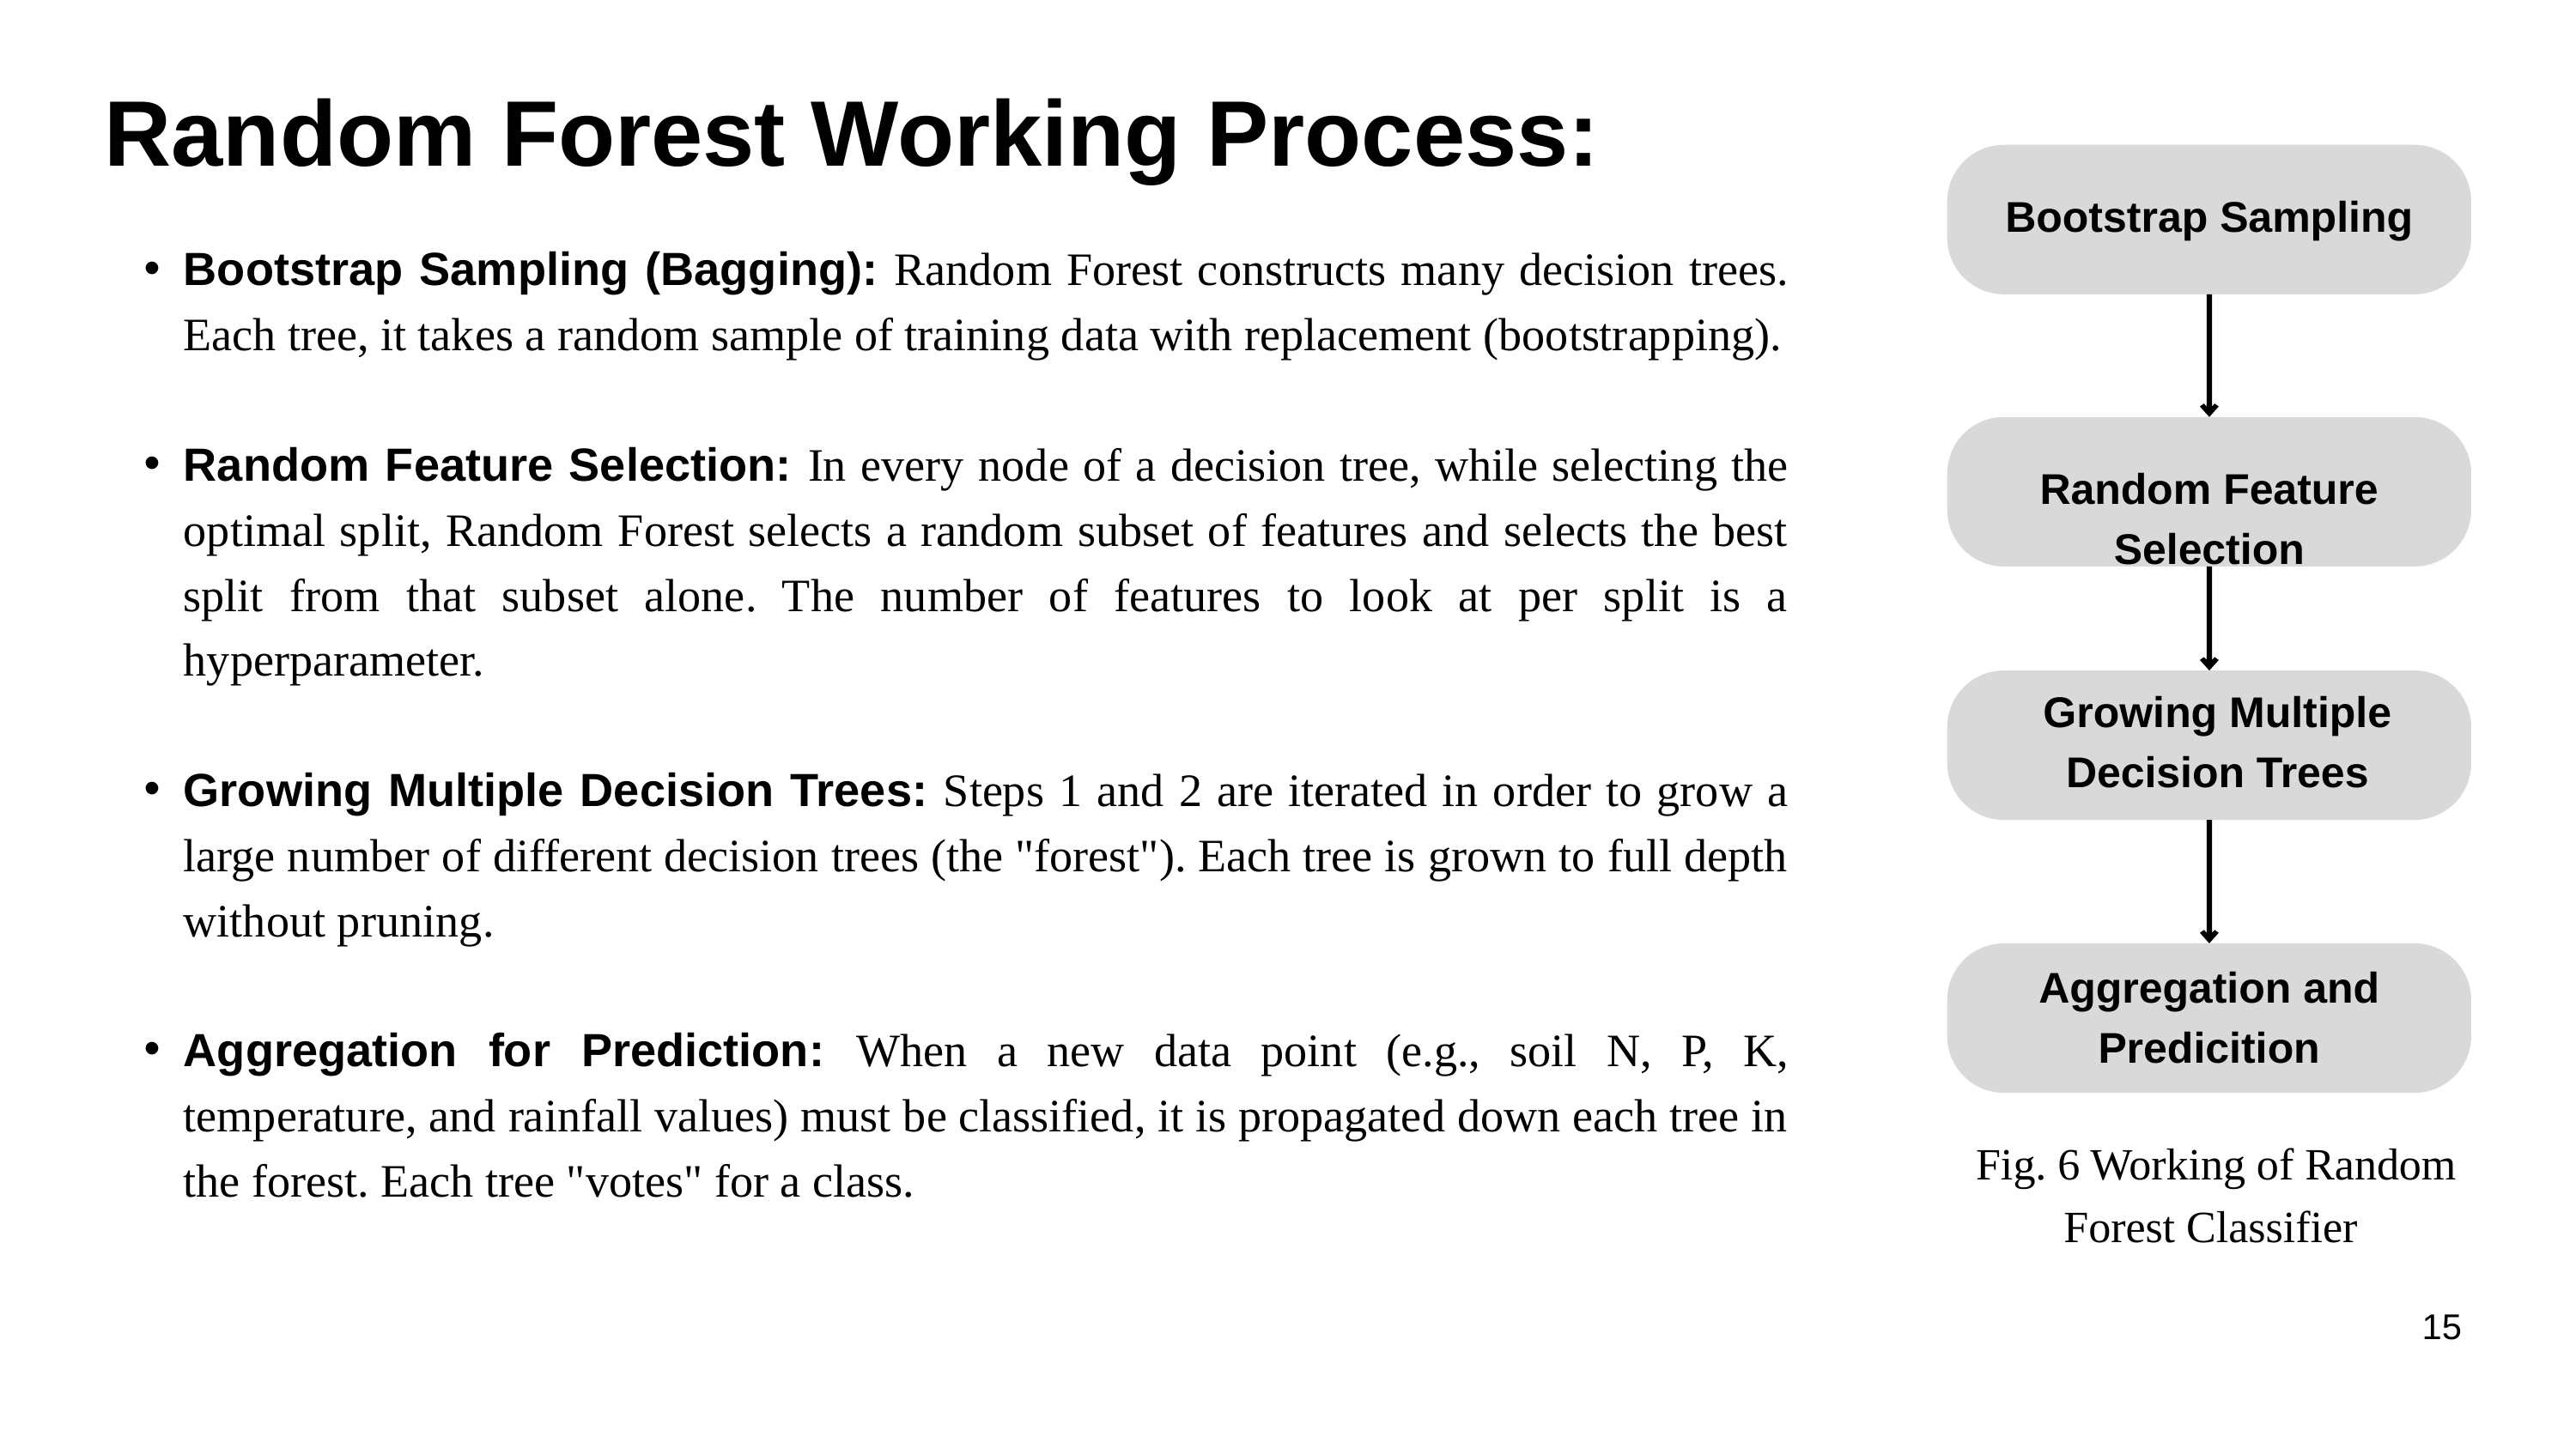

Random Forest Working Process:

Bootstrap Sampling
Bootstrap Sampling (Bagging): Random Forest constructs many decision trees. Each tree, it takes a random sample of training data with replacement (bootstrapping).

Random Feature Selection: In every node of a decision tree, while selecting the optimal split, Random Forest selects a random subset of features and selects the best split from that subset alone. The number of features to look at per split is a hyperparameter.

Growing Multiple Decision Trees: Steps 1 and 2 are iterated in order to grow a large number of different decision trees (the "forest"). Each tree is grown to full depth without pruning.

Aggregation for Prediction: When a new data point (e.g., soil N, P, K, temperature, and rainfall values) must be classified, it is propagated down each tree in the forest. Each tree "votes" for a class.

Random Feature Selection

Growing Multiple Decision Trees

Aggregation and Predicition
Fig. 6 Working of Random Forest Classifier
15